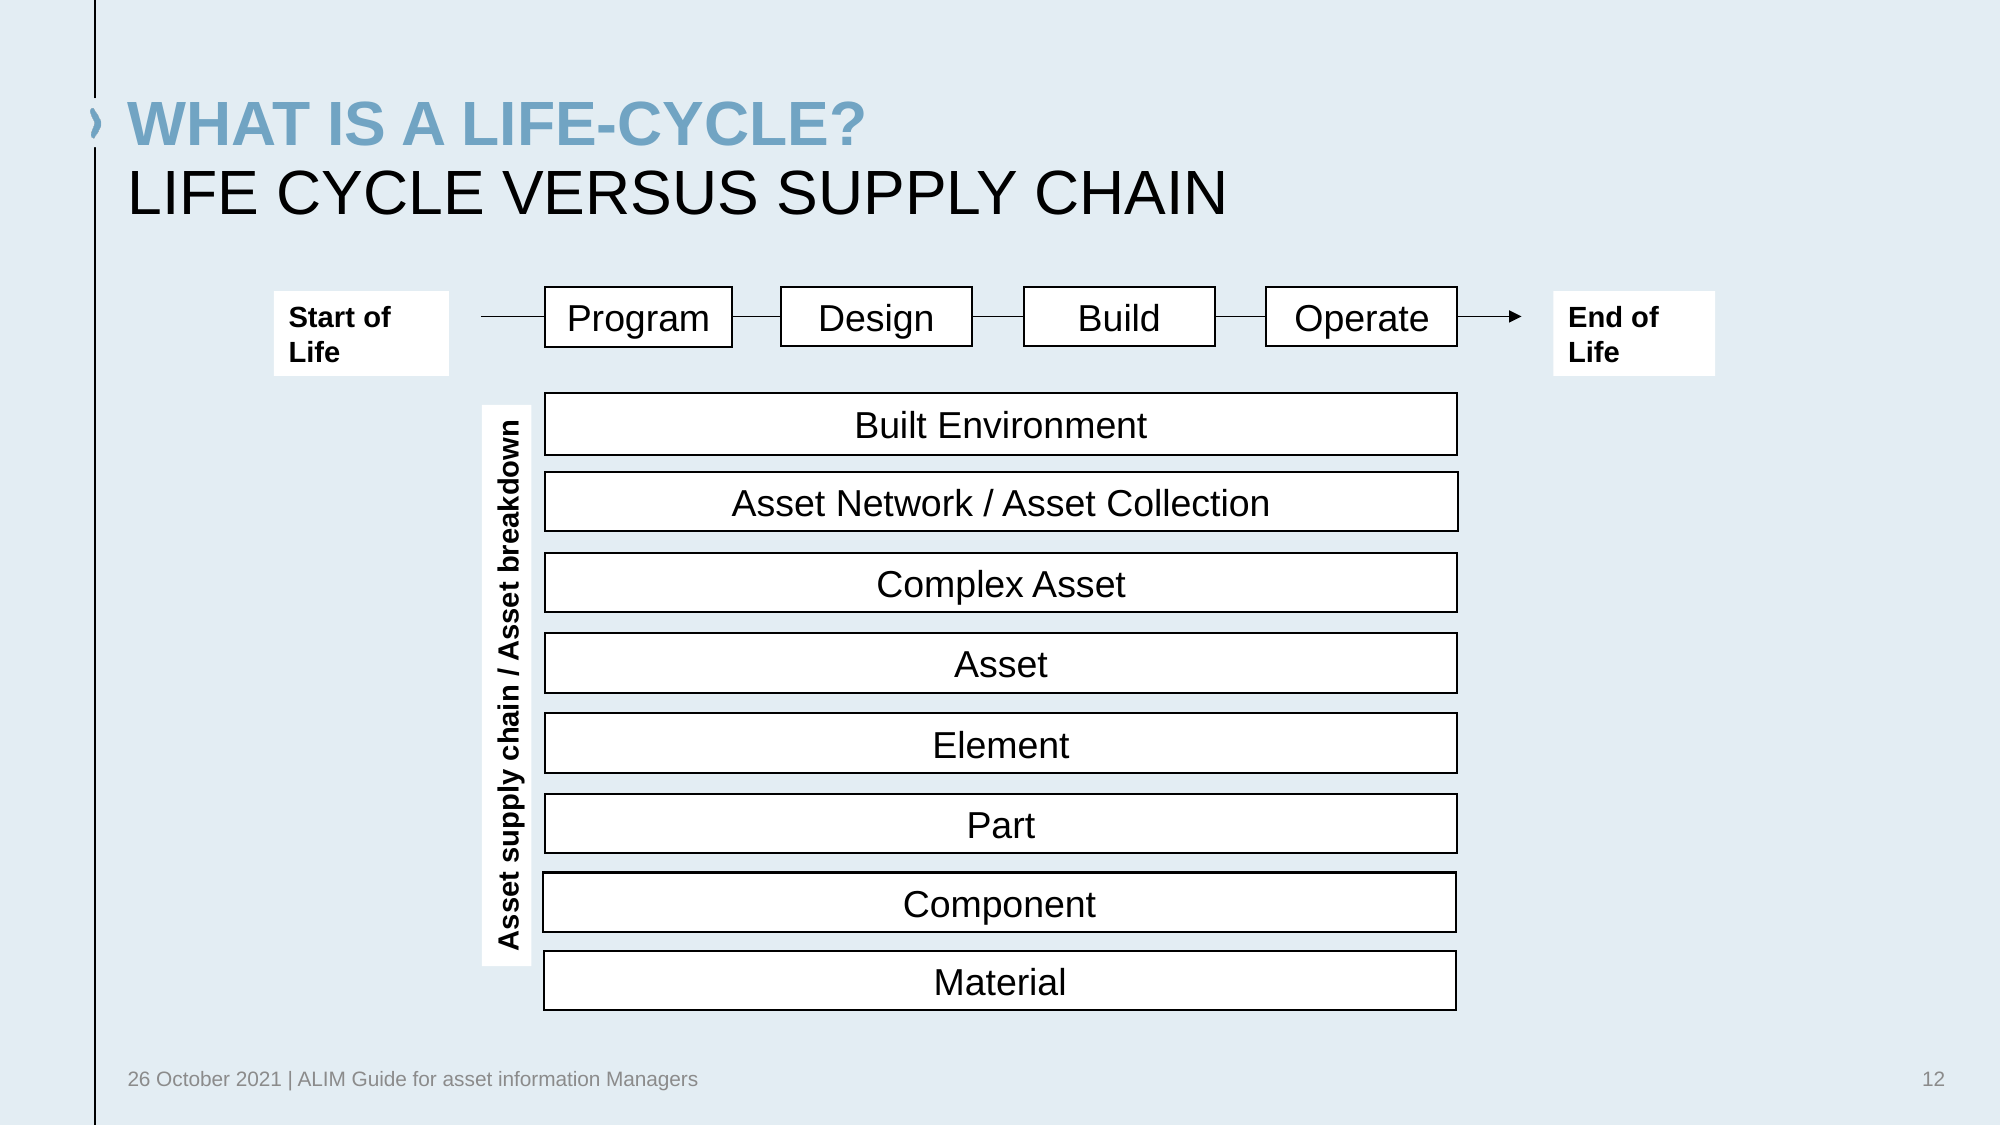

# what is a life-cycle?
Life cycle versus supply chain
Program
Design
Build
Operate
End of Life
Start of Life
Built Environment
Asset Network / Asset Collection
Complex Asset
Asset
Asset supply chain / Asset breakdown
Element
Part
Component
Material
26 October 2021 | ALIM Guide for asset information Managers

12